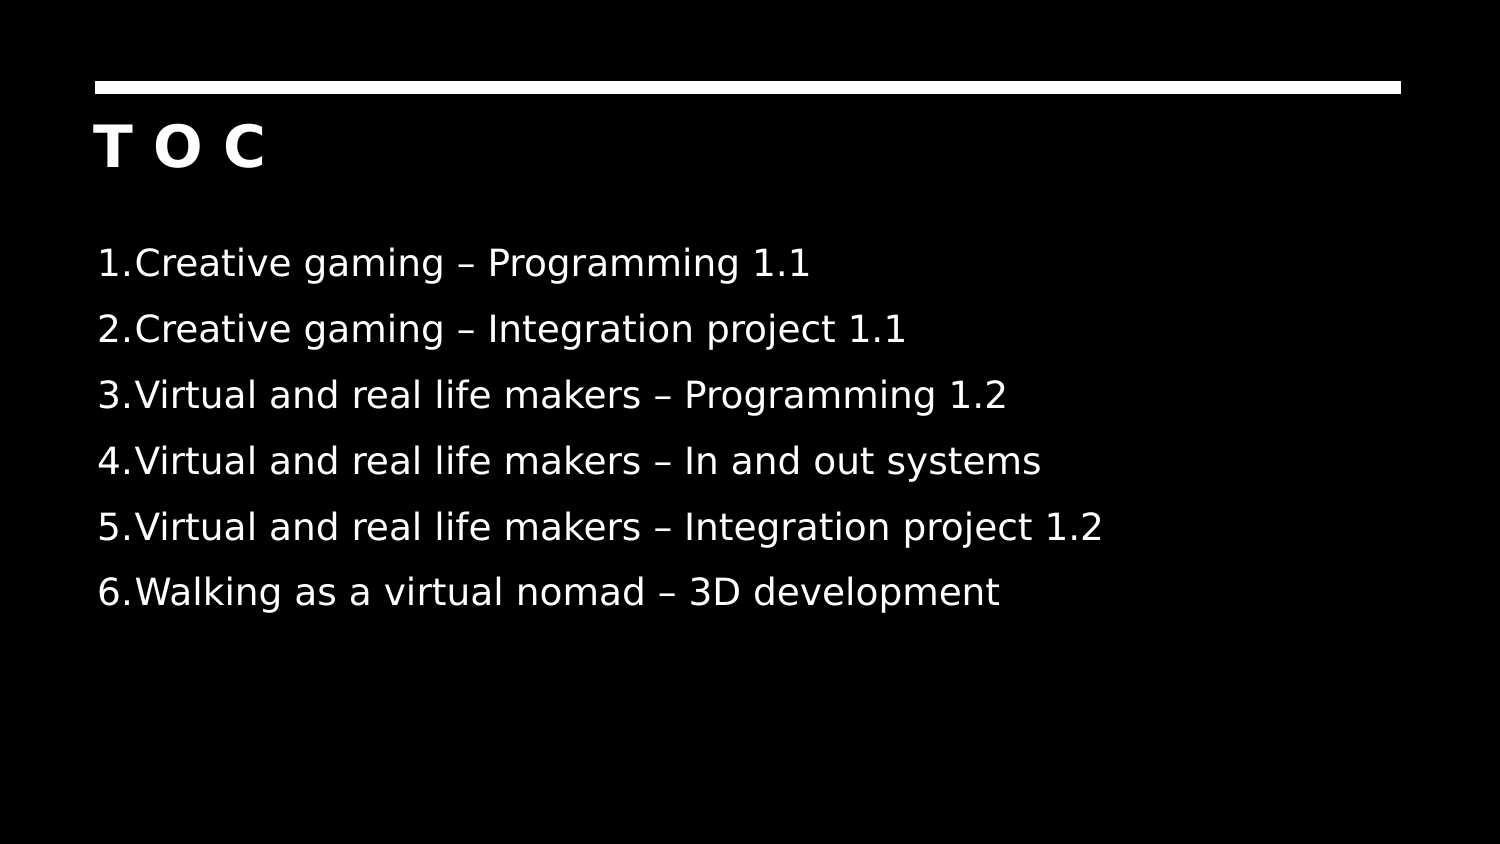

# T O C
Creative gaming – Programming 1.1
Creative gaming – Integration project 1.1
Virtual and real life makers – Programming 1.2
Virtual and real life makers – In and out systems
Virtual and real life makers – Integration project 1.2
Walking as a virtual nomad – 3D development